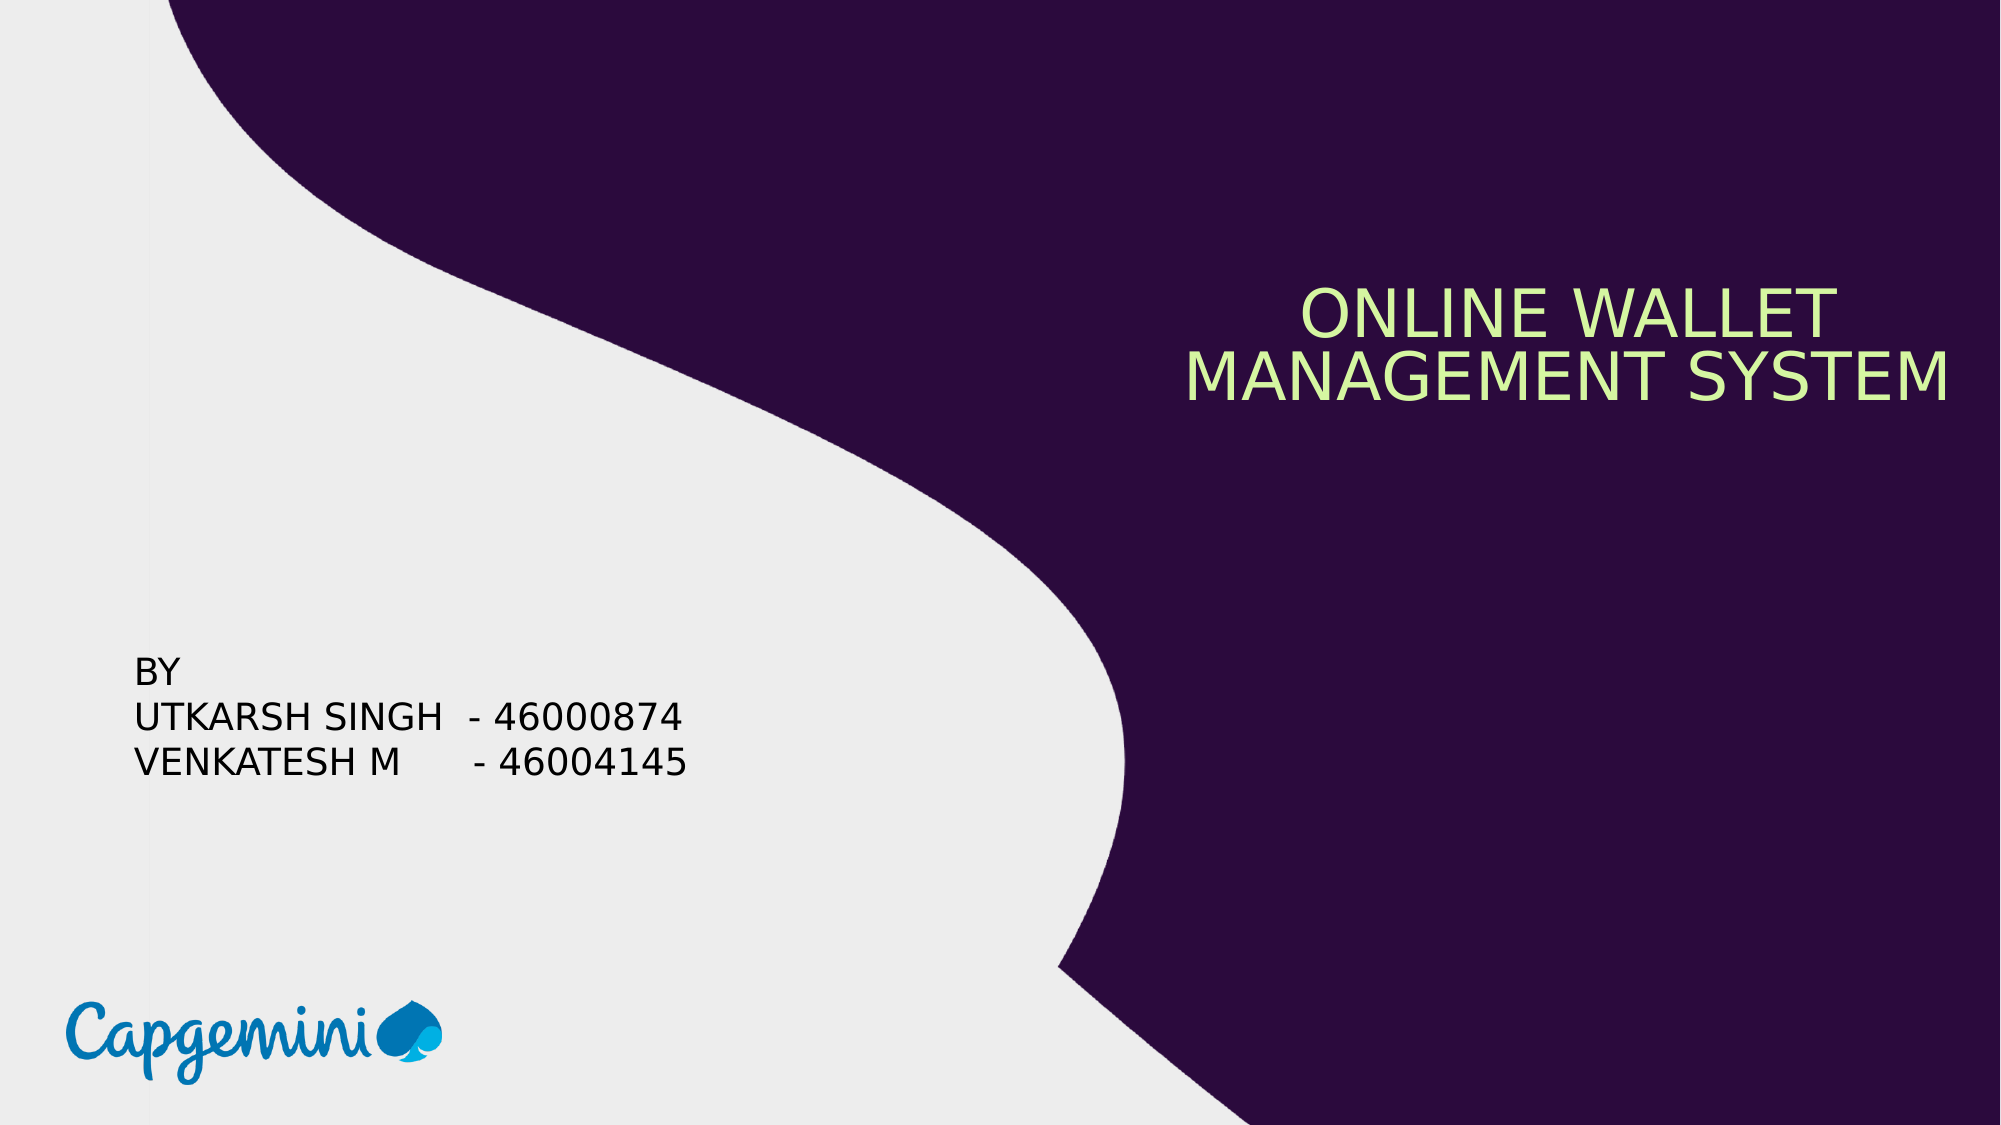

ONLINE WALLET MANAGEMENT SYSTEM
BY
UTKARSH SINGH  - 46000874
VENKATESH M      - 46004145